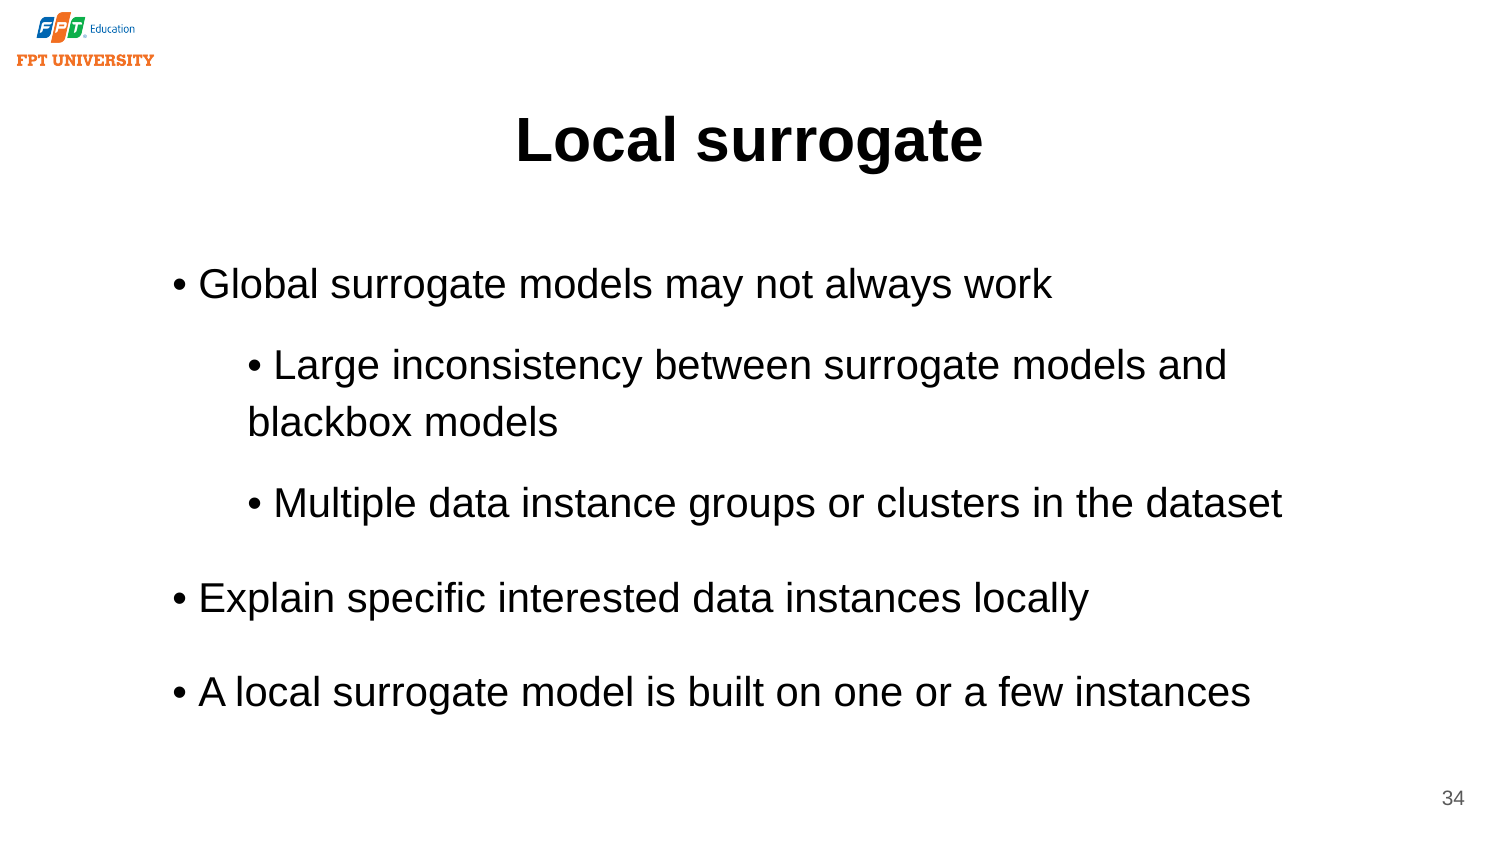

# Local surrogate
• Global surrogate models may not always work

• Large inconsistency between surrogate models and blackbox models

• Multiple data instance groups or clusters in the dataset

• Explain specific interested data instances locally

• A local surrogate model is built on one or a few instances
34